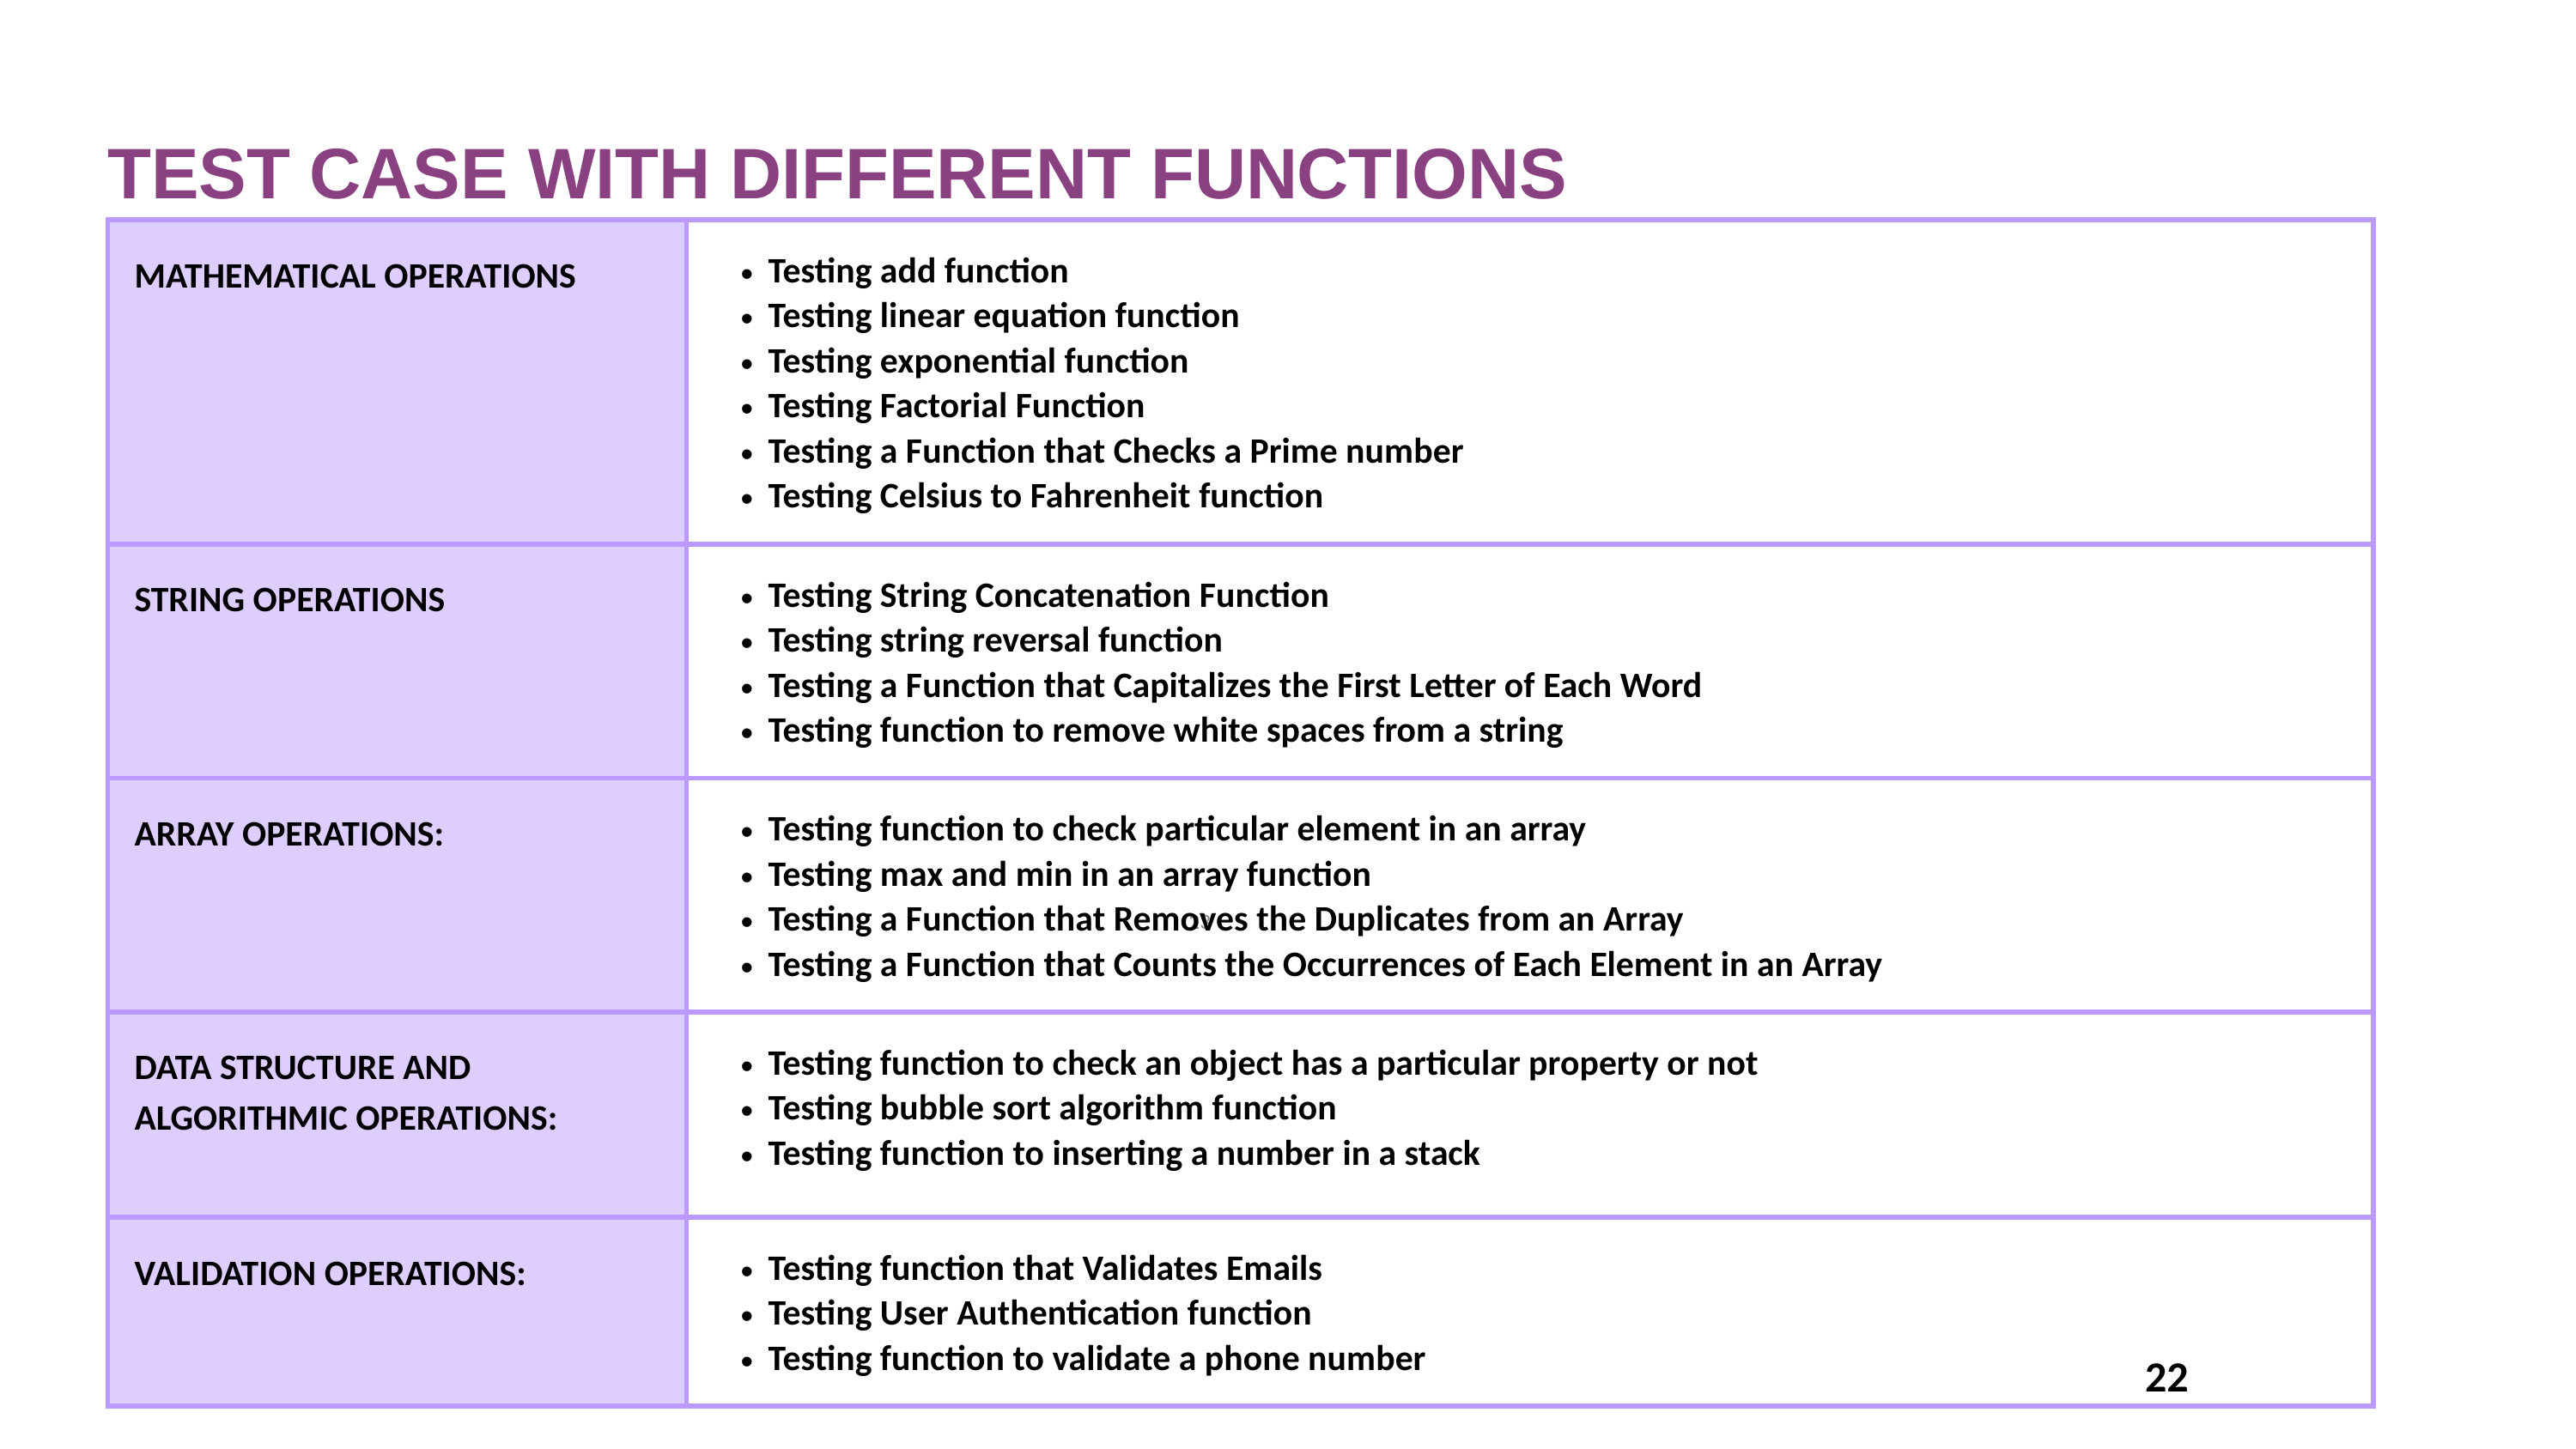

TEST CASE WITH DIFFERENT FUNCTIONS
| MATHEMATICAL OPERATIONS | Testing add function Testing linear equation function Testing exponential function Testing Factorial Function Testing a Function that Checks a Prime number Testing Celsius to Fahrenheit function |
| --- | --- |
| STRING OPERATIONS | Testing String Concatenation Function Testing string reversal function Testing a Function that Capitalizes the First Letter of Each Word Testing function to remove white spaces from a string |
| ARRAY OPERATIONS: | Testing function to check particular element in an array Testing max and min in an array function Testing a Function that Removes the Duplicates from an Array Testing a Function that Counts the Occurrences of Each Element in an Array |
| DATA STRUCTURE AND ALGORITHMIC OPERATIONS: | Testing function to check an object has a particular property or not Testing bubble sort algorithm function Testing function to inserting a number in a stack |
| VALIDATION OPERATIONS: | Testing function that Validates Emails Testing User Authentication function Testing function to validate a phone number |
23
22